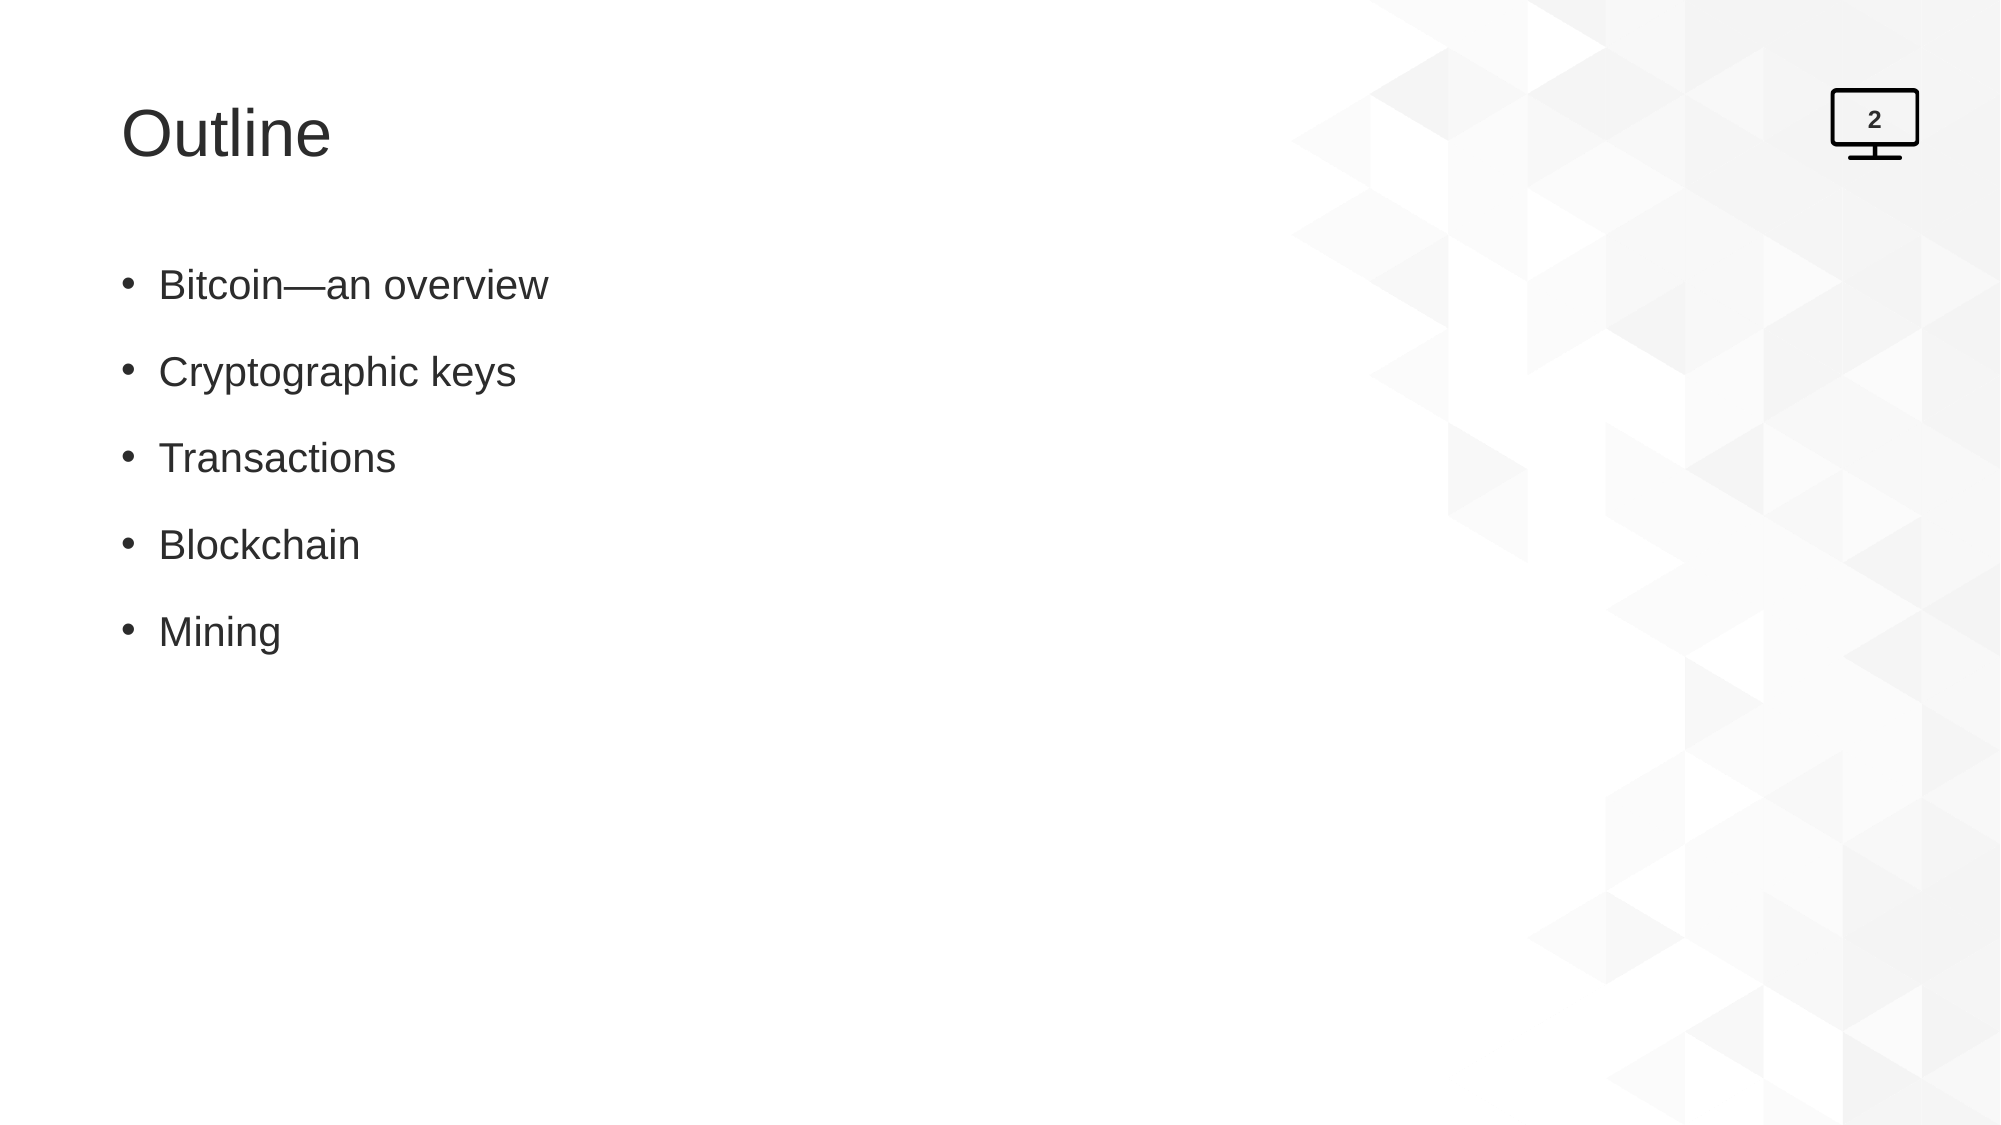

# Outline
2
Bitcoin—an overview
Cryptographic keys
Transactions
Blockchain
Mining